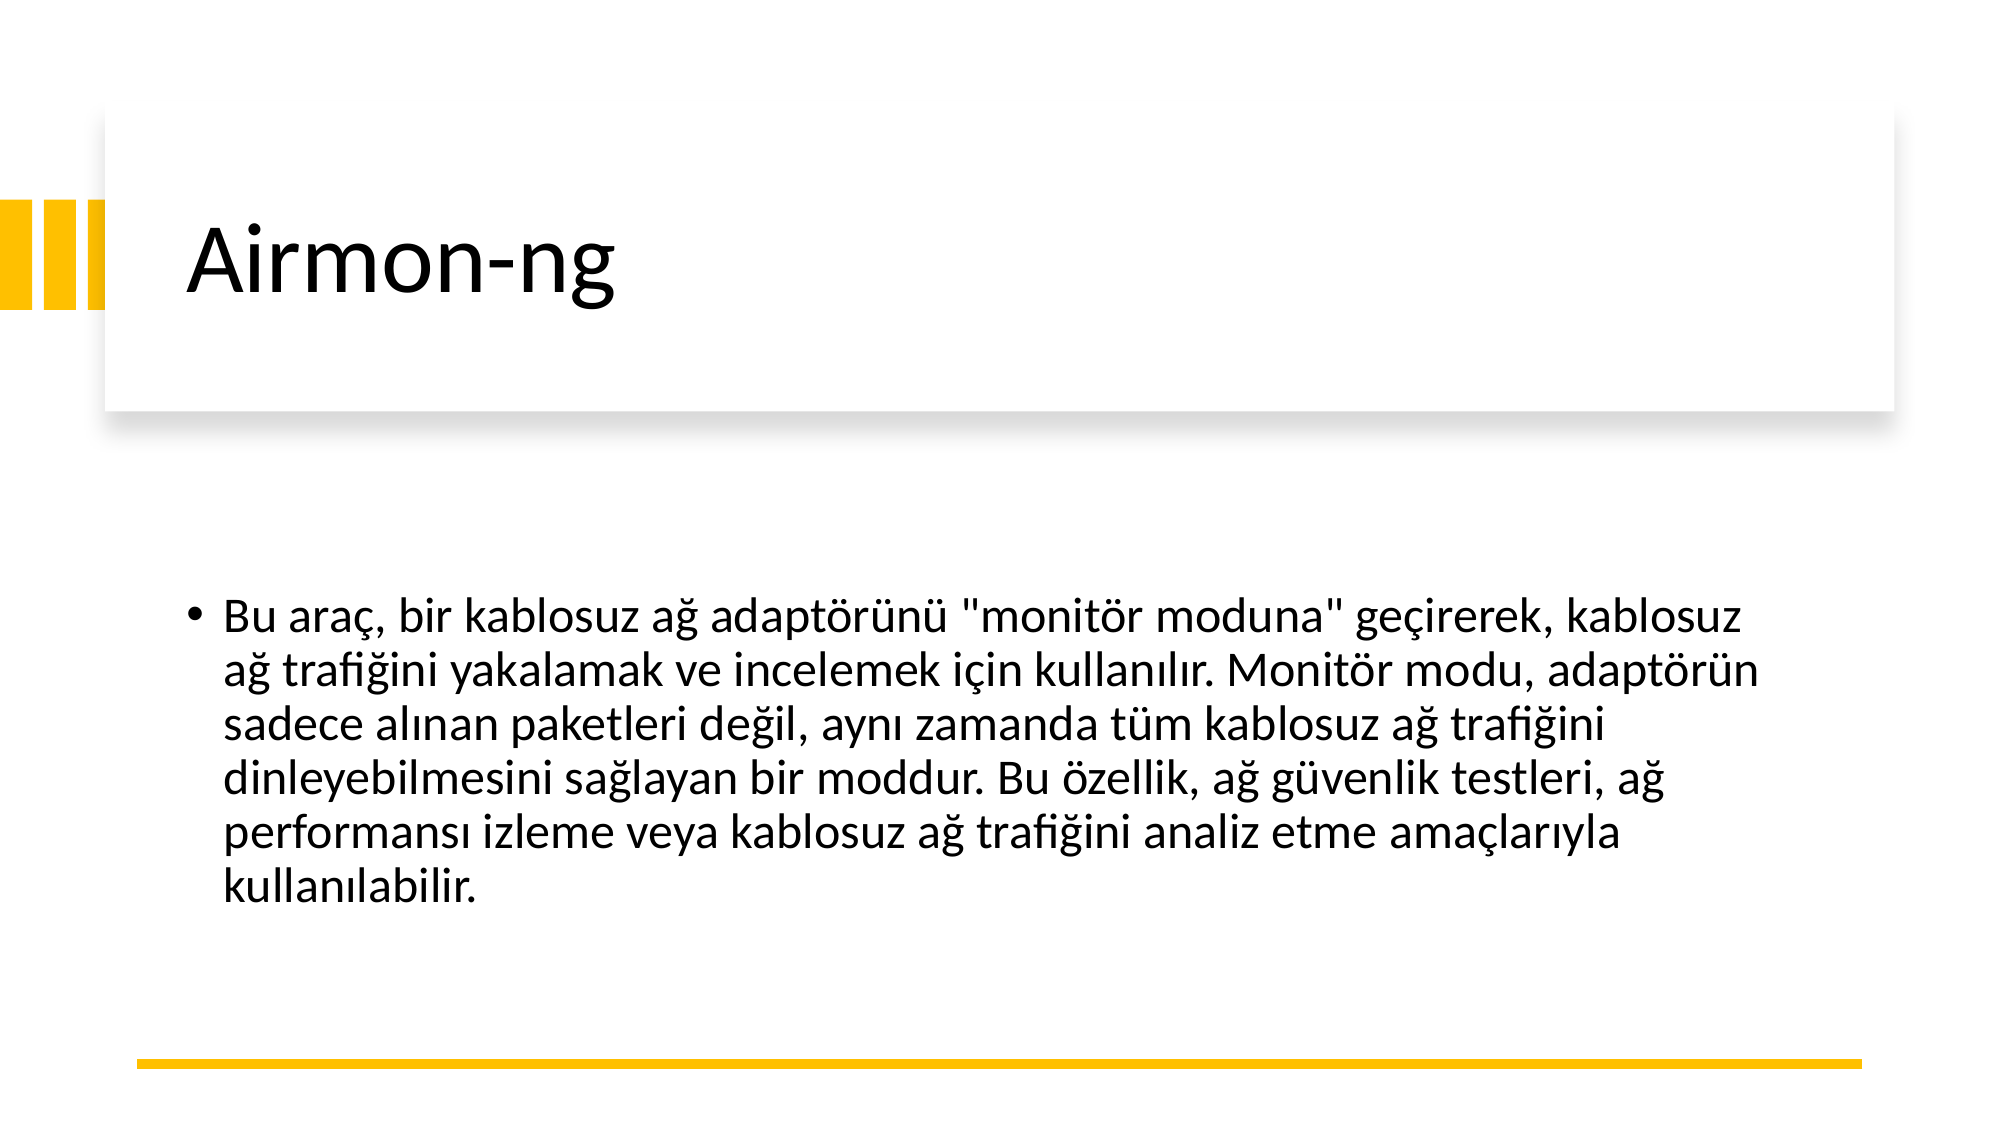

# Airmon-ng

Bu araç, bir kablosuz ağ adaptörünü "monitör moduna" geçirerek, kablosuz ağ trafiğini yakalamak ve incelemek için kullanılır. Monitör modu, adaptörün sadece alınan paketleri değil, aynı zamanda tüm kablosuz ağ trafiğini dinleyebilmesini sağlayan bir moddur. Bu özellik, ağ güvenlik testleri, ağ performansı izleme veya kablosuz ağ trafiğini analiz etme amaçlarıyla kullanılabilir.